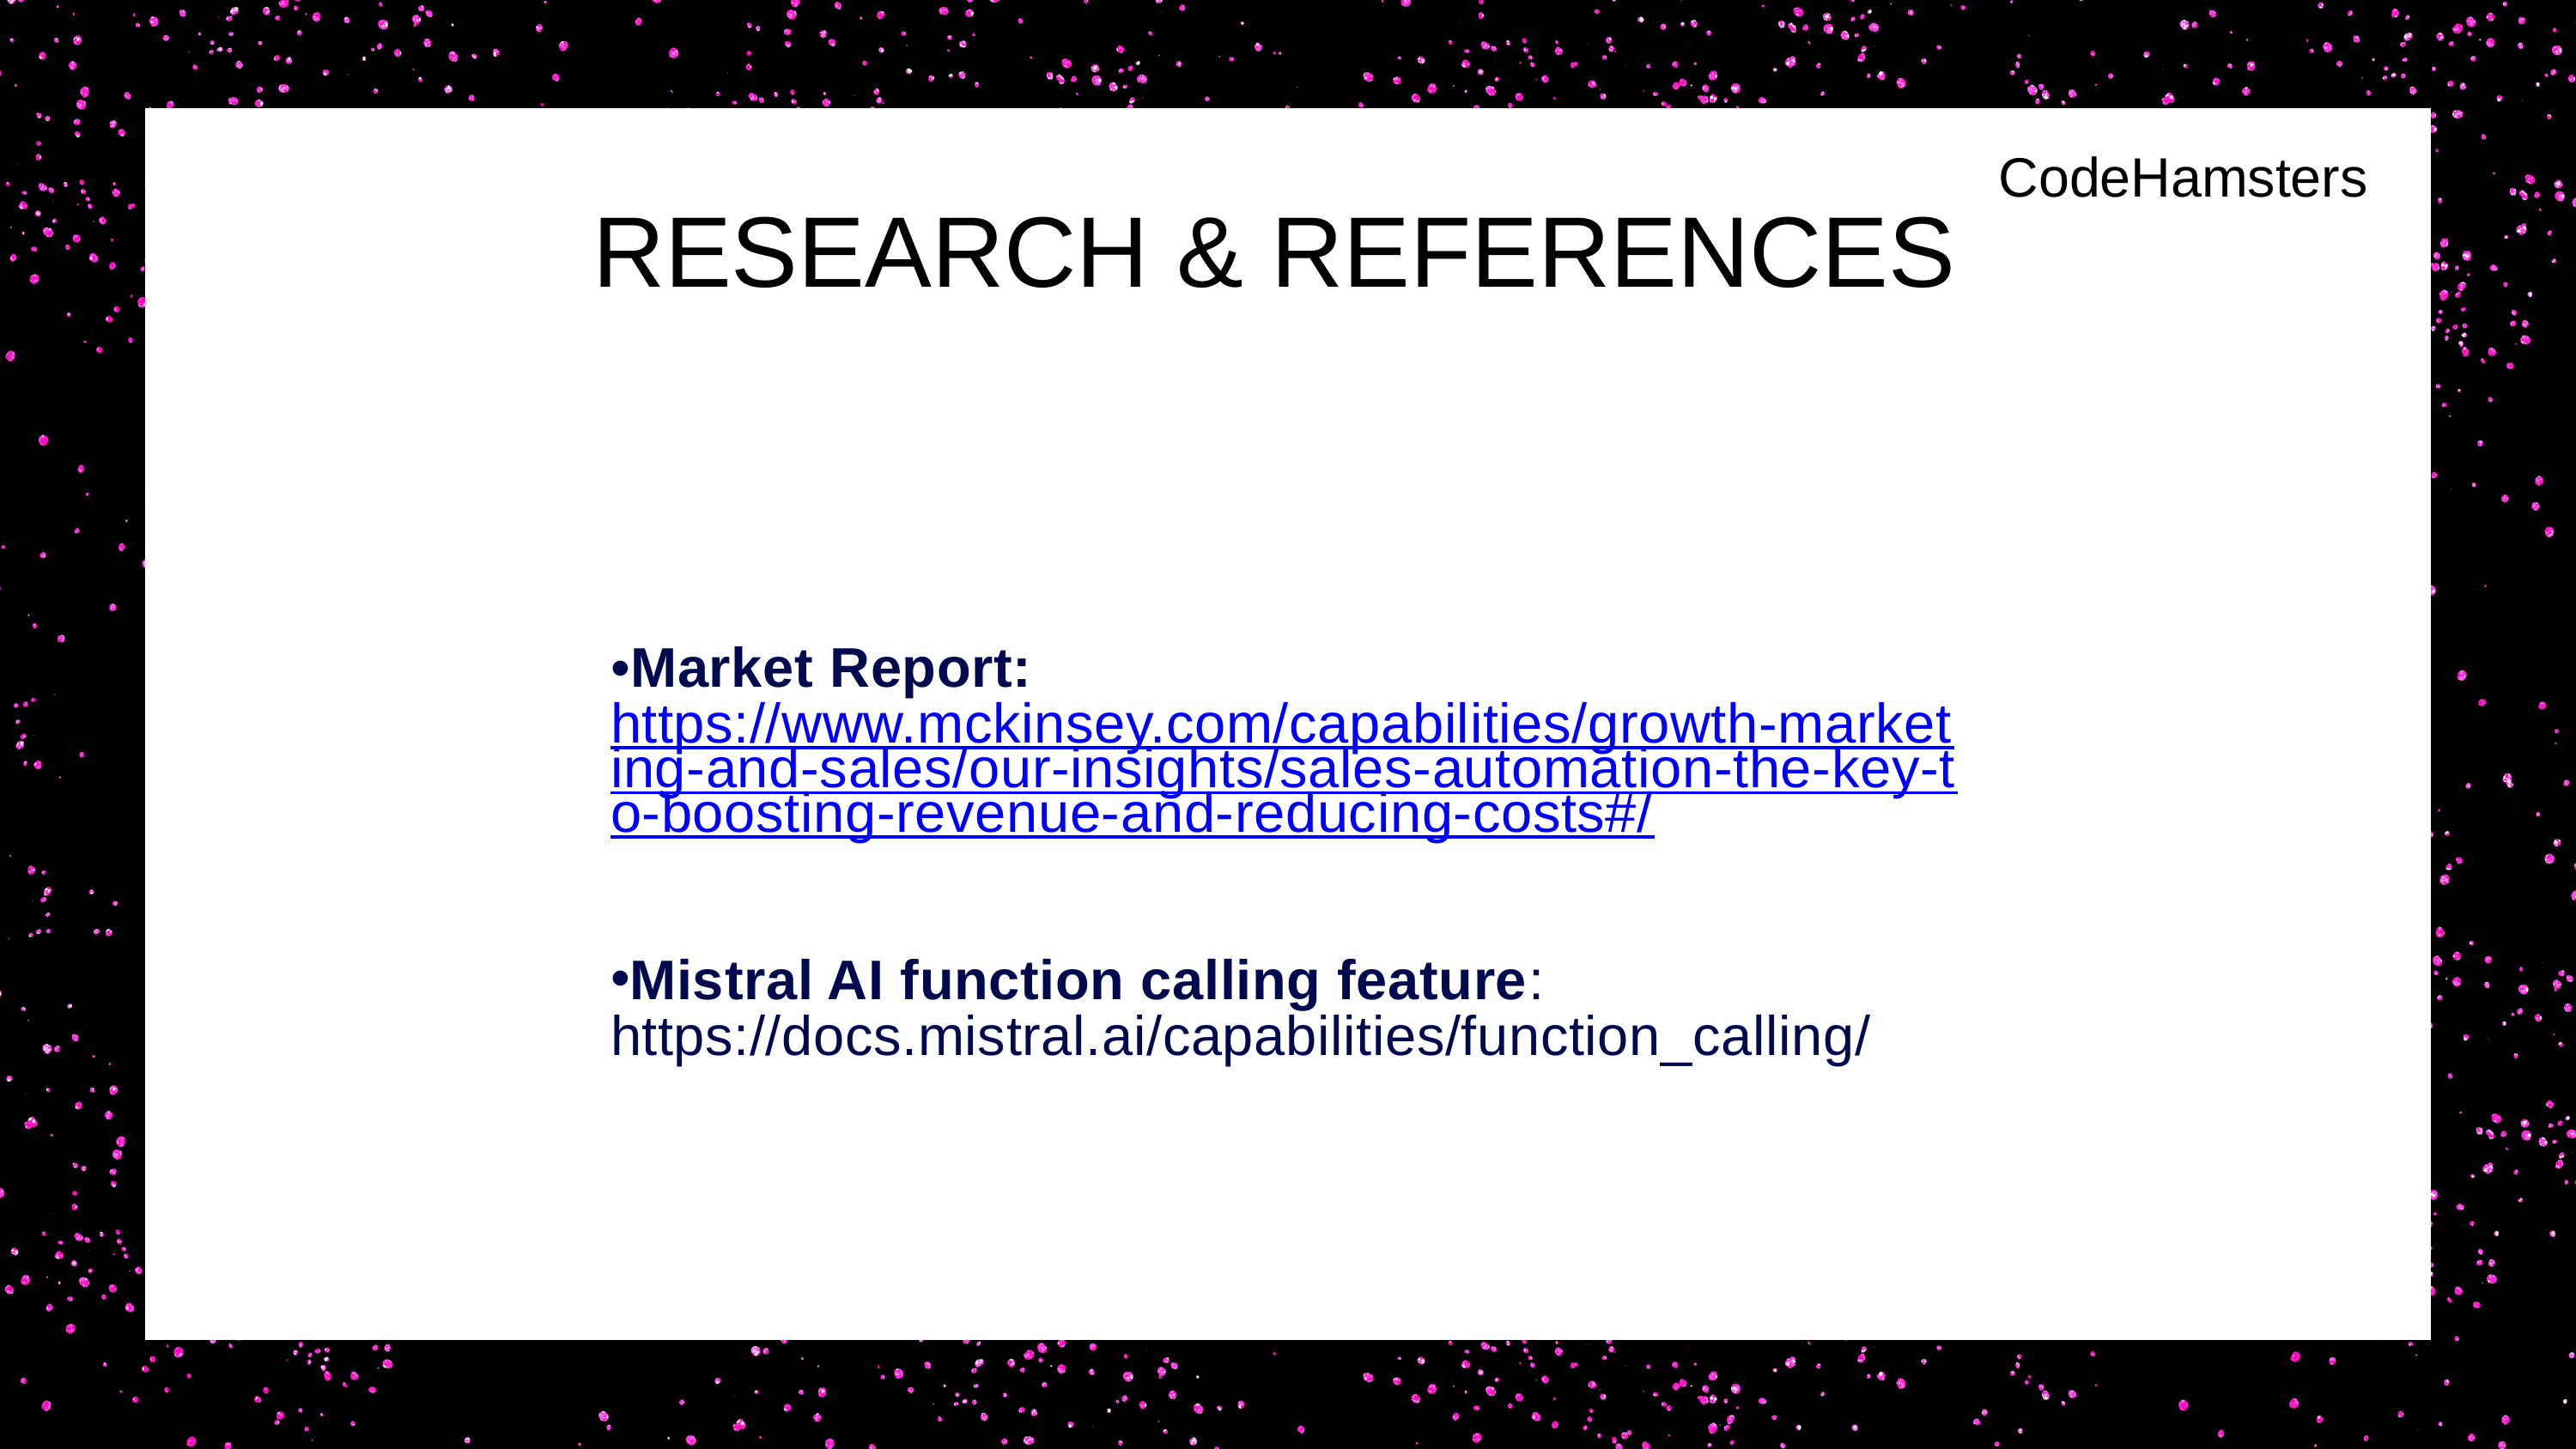

CodeHamsters
RESEARCH & REFERENCES

•Market Report: https://www.mckinsey.com/capabilities/growth-marketing-and-sales/our-insights/sales-automation-the-key-to-boosting-revenue-and-reducing-costs#/

Mistral AI function calling feature: https://docs.mistral.ai/capabilities/function_calling/